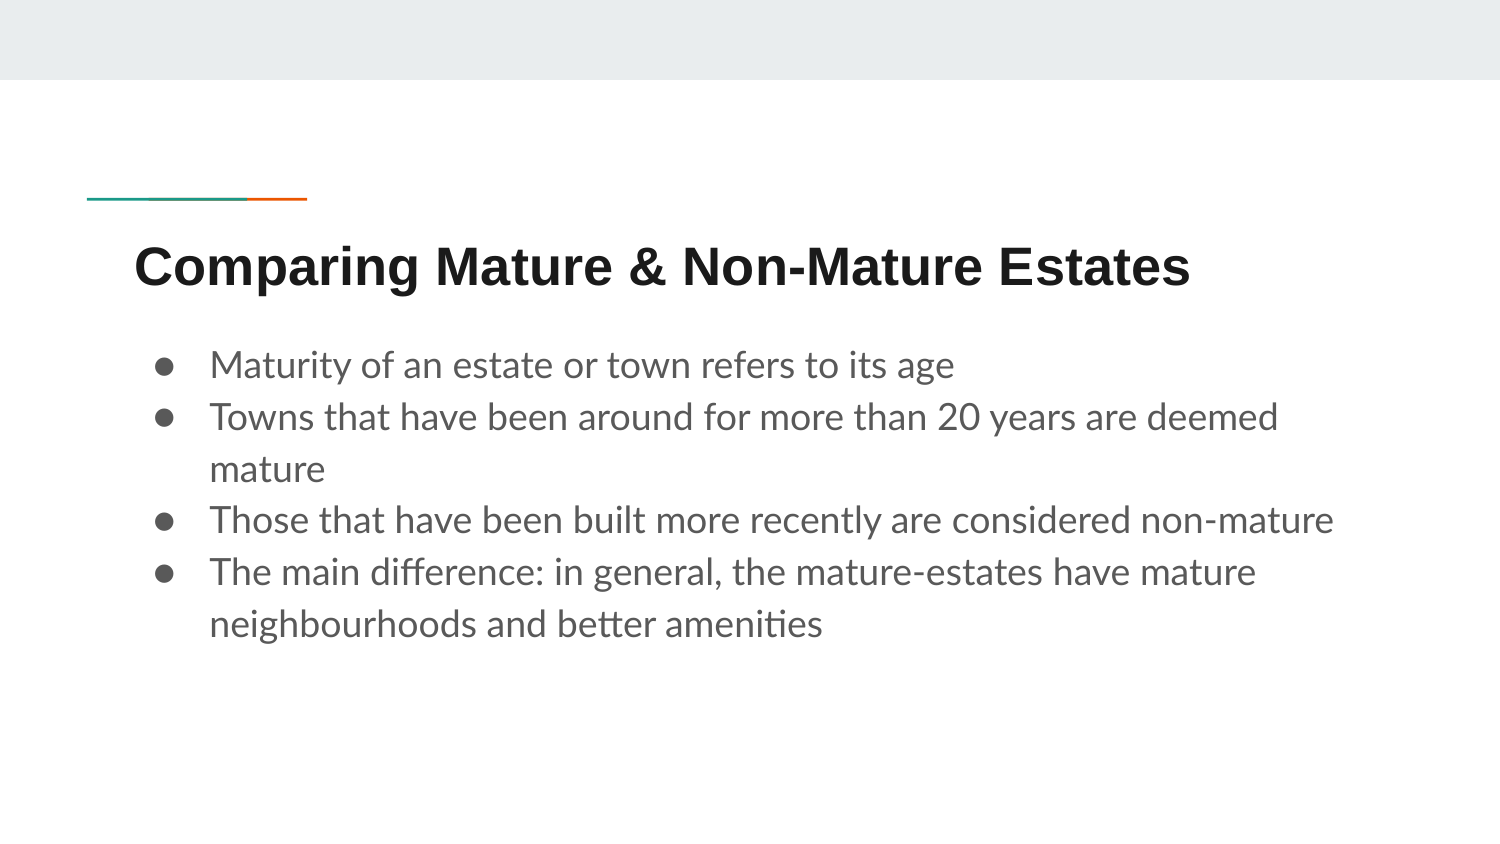

# Comparing Mature & Non-Mature Estates

Maturity of an estate or town refers to its age
Towns that have been around for more than 20 years are deemed mature
Those that have been built more recently are considered non-mature
The main difference: in general, the mature-estates have mature neighbourhoods and better amenities